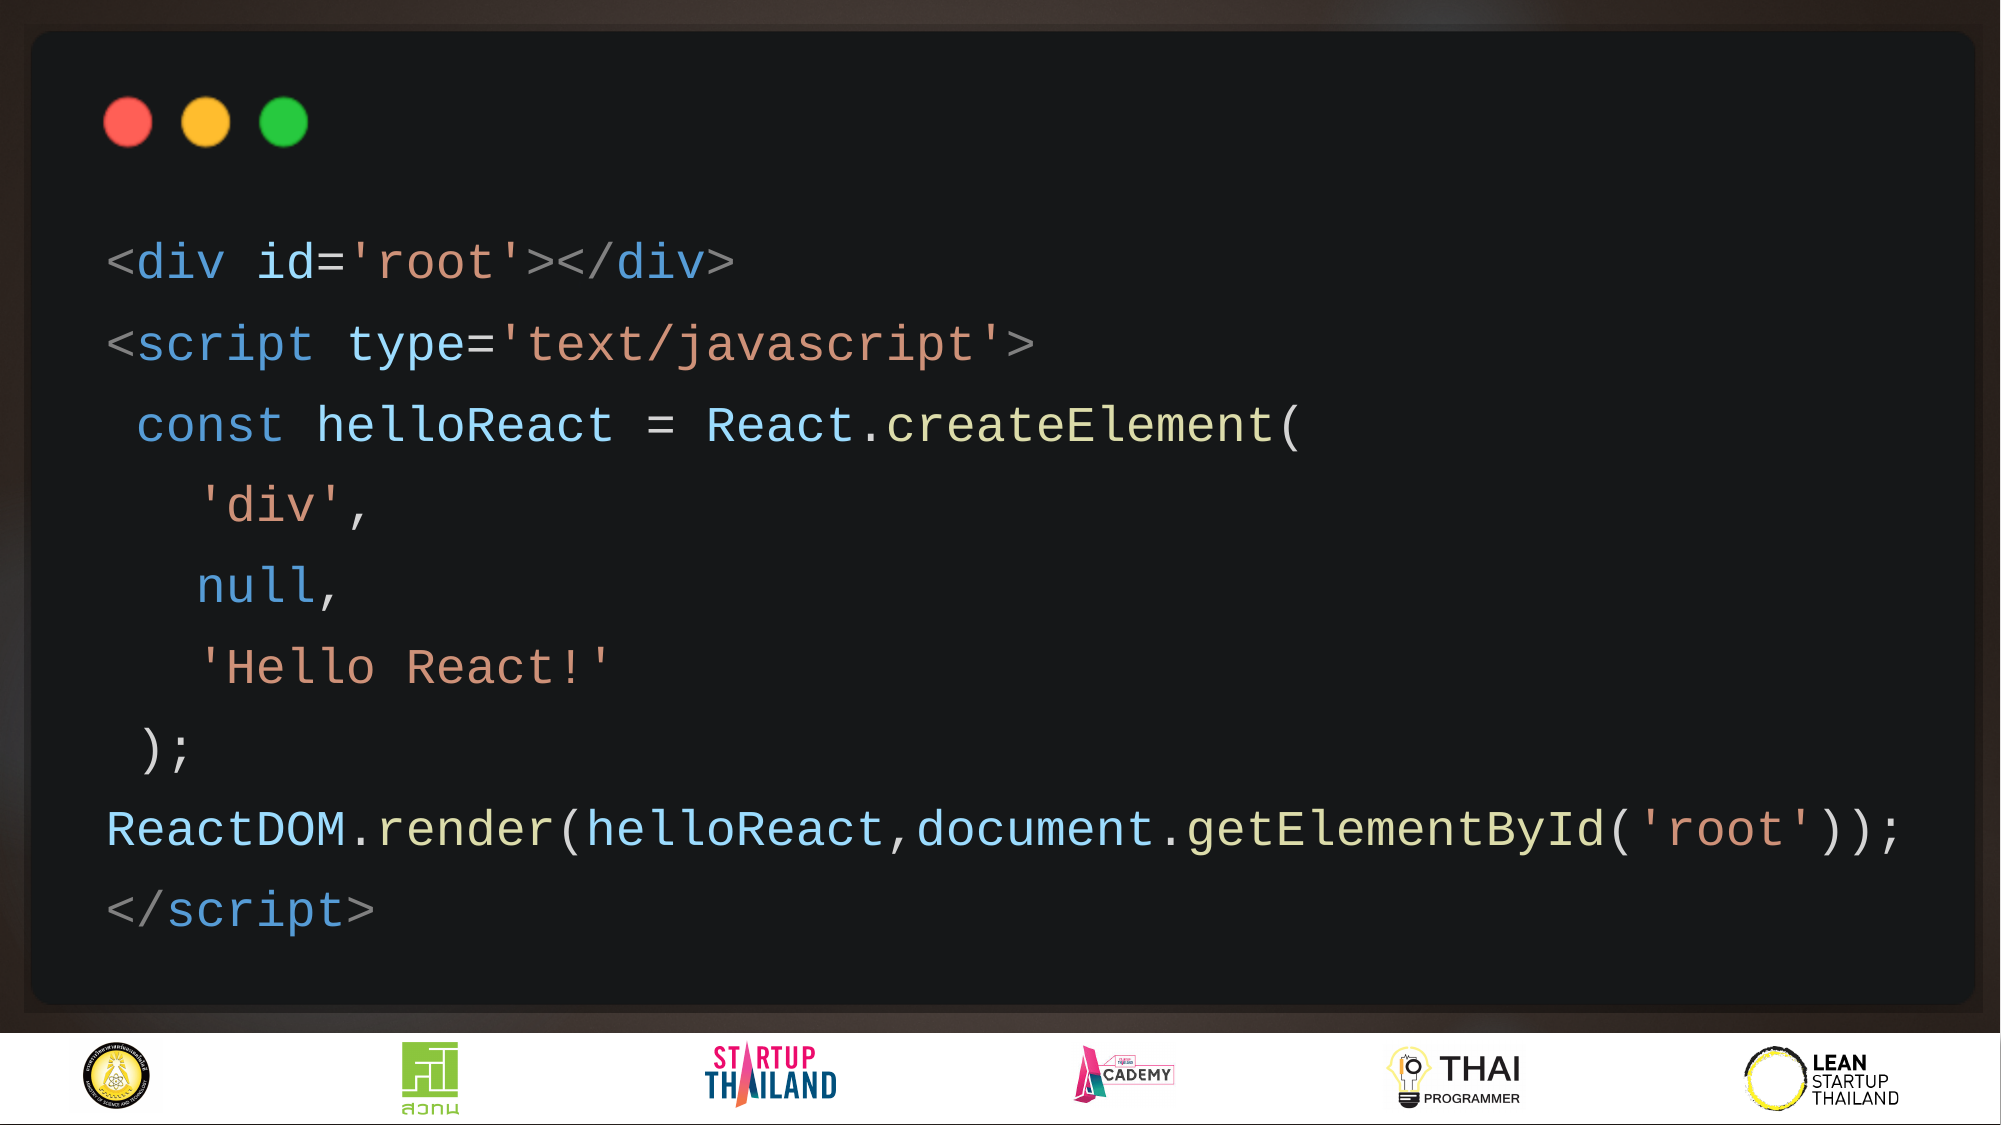

<div id='root'></div>
<script type='text/javascript'>
 const helloReact = React.createElement(
   'div',
   null,
   'Hello React!'
 );
ReactDOM.render(helloReact,document.getElementById('root'));
</script>